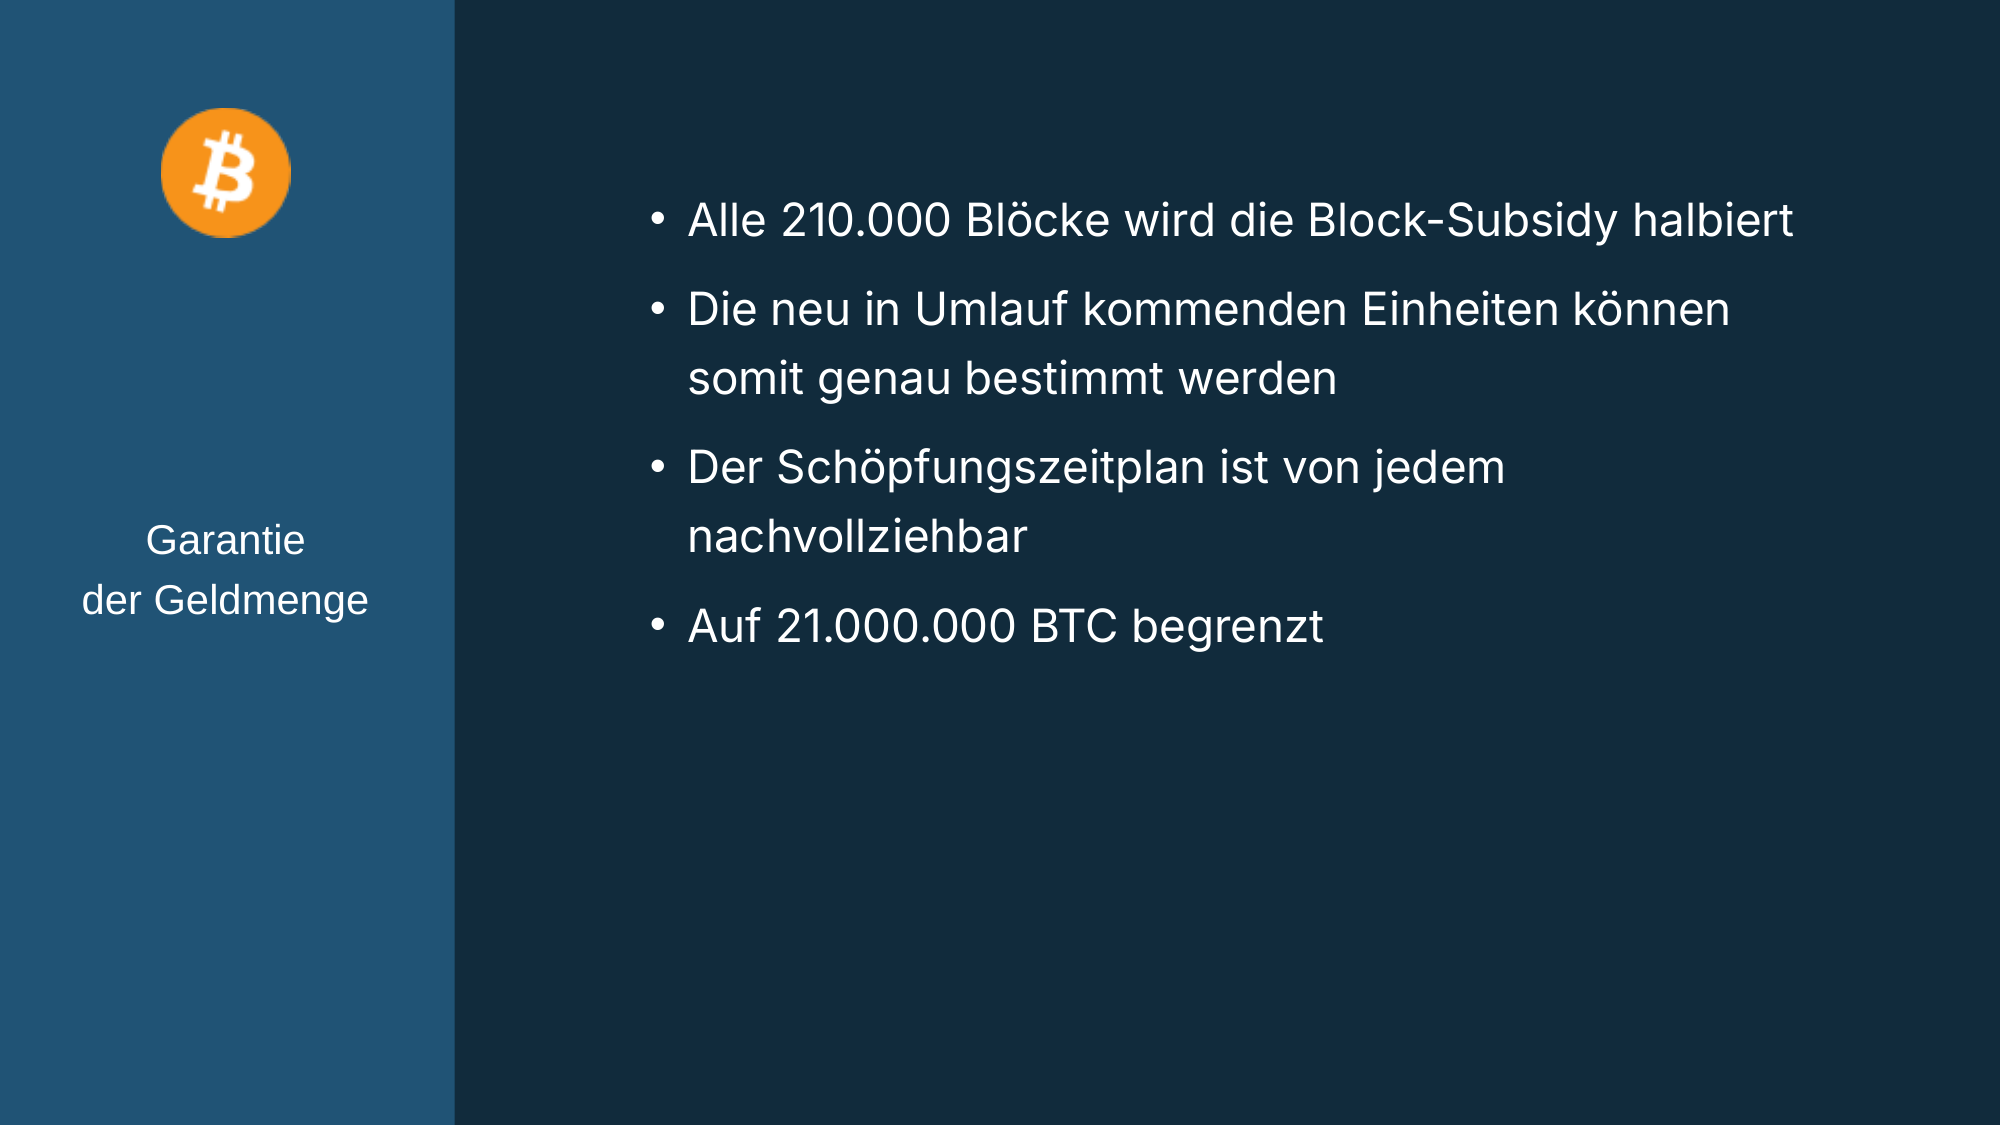

Alle 210.000 Blöcke wird die Block-Subsidy halbiert
Die neu in Umlauf kommenden Einheiten können somit genau bestimmt werden
Der Schöpfungszeitplan ist von jedem nachvollziehbar
Auf 21.000.000 BTC begrenzt
# Garantie der Geldmenge